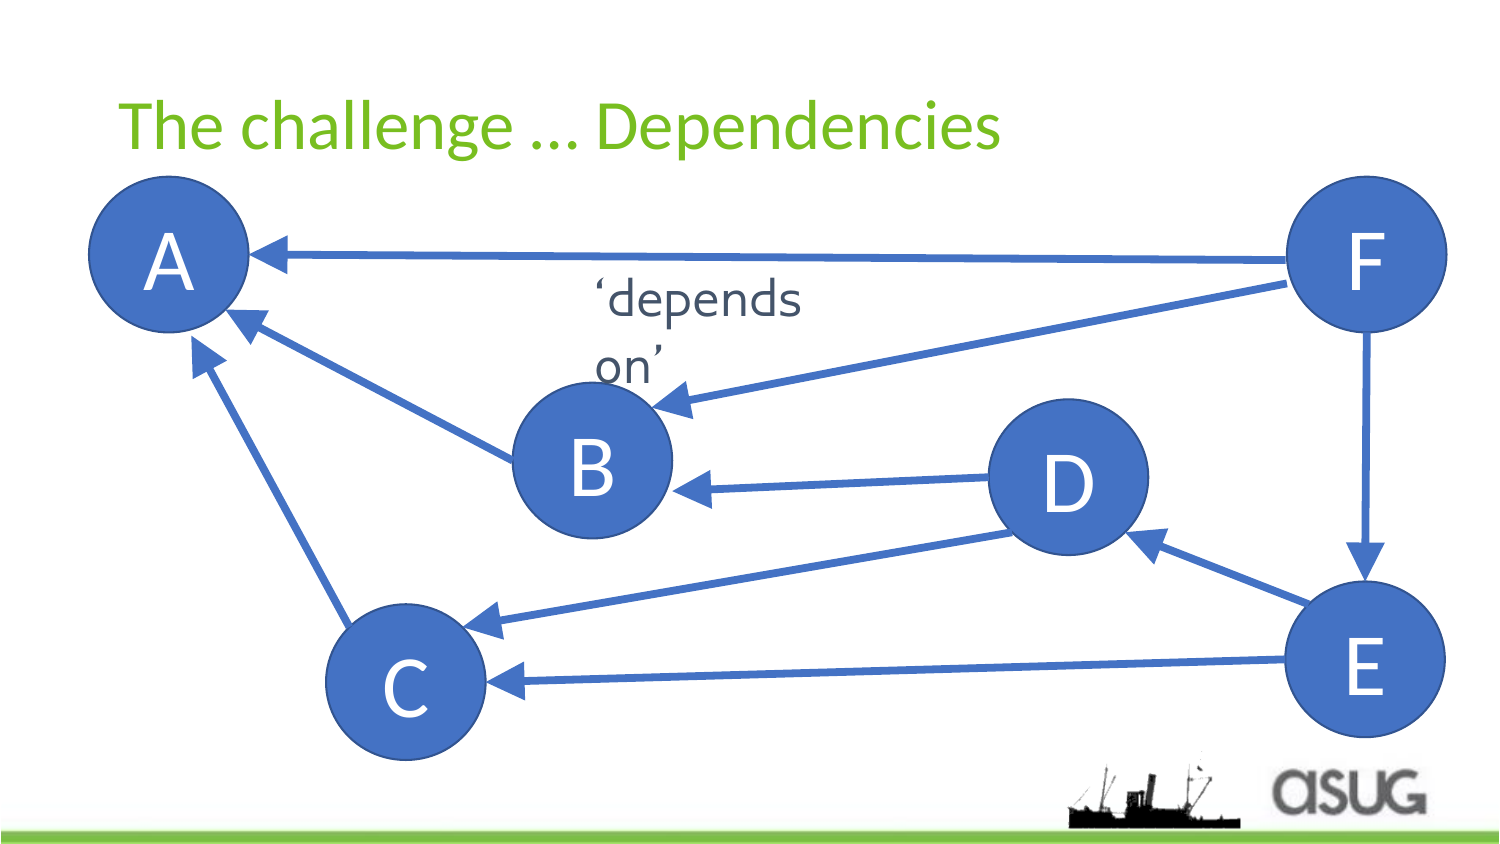

# The challenge … Dependencies
A
F
‘depends on’
B
D
E
C